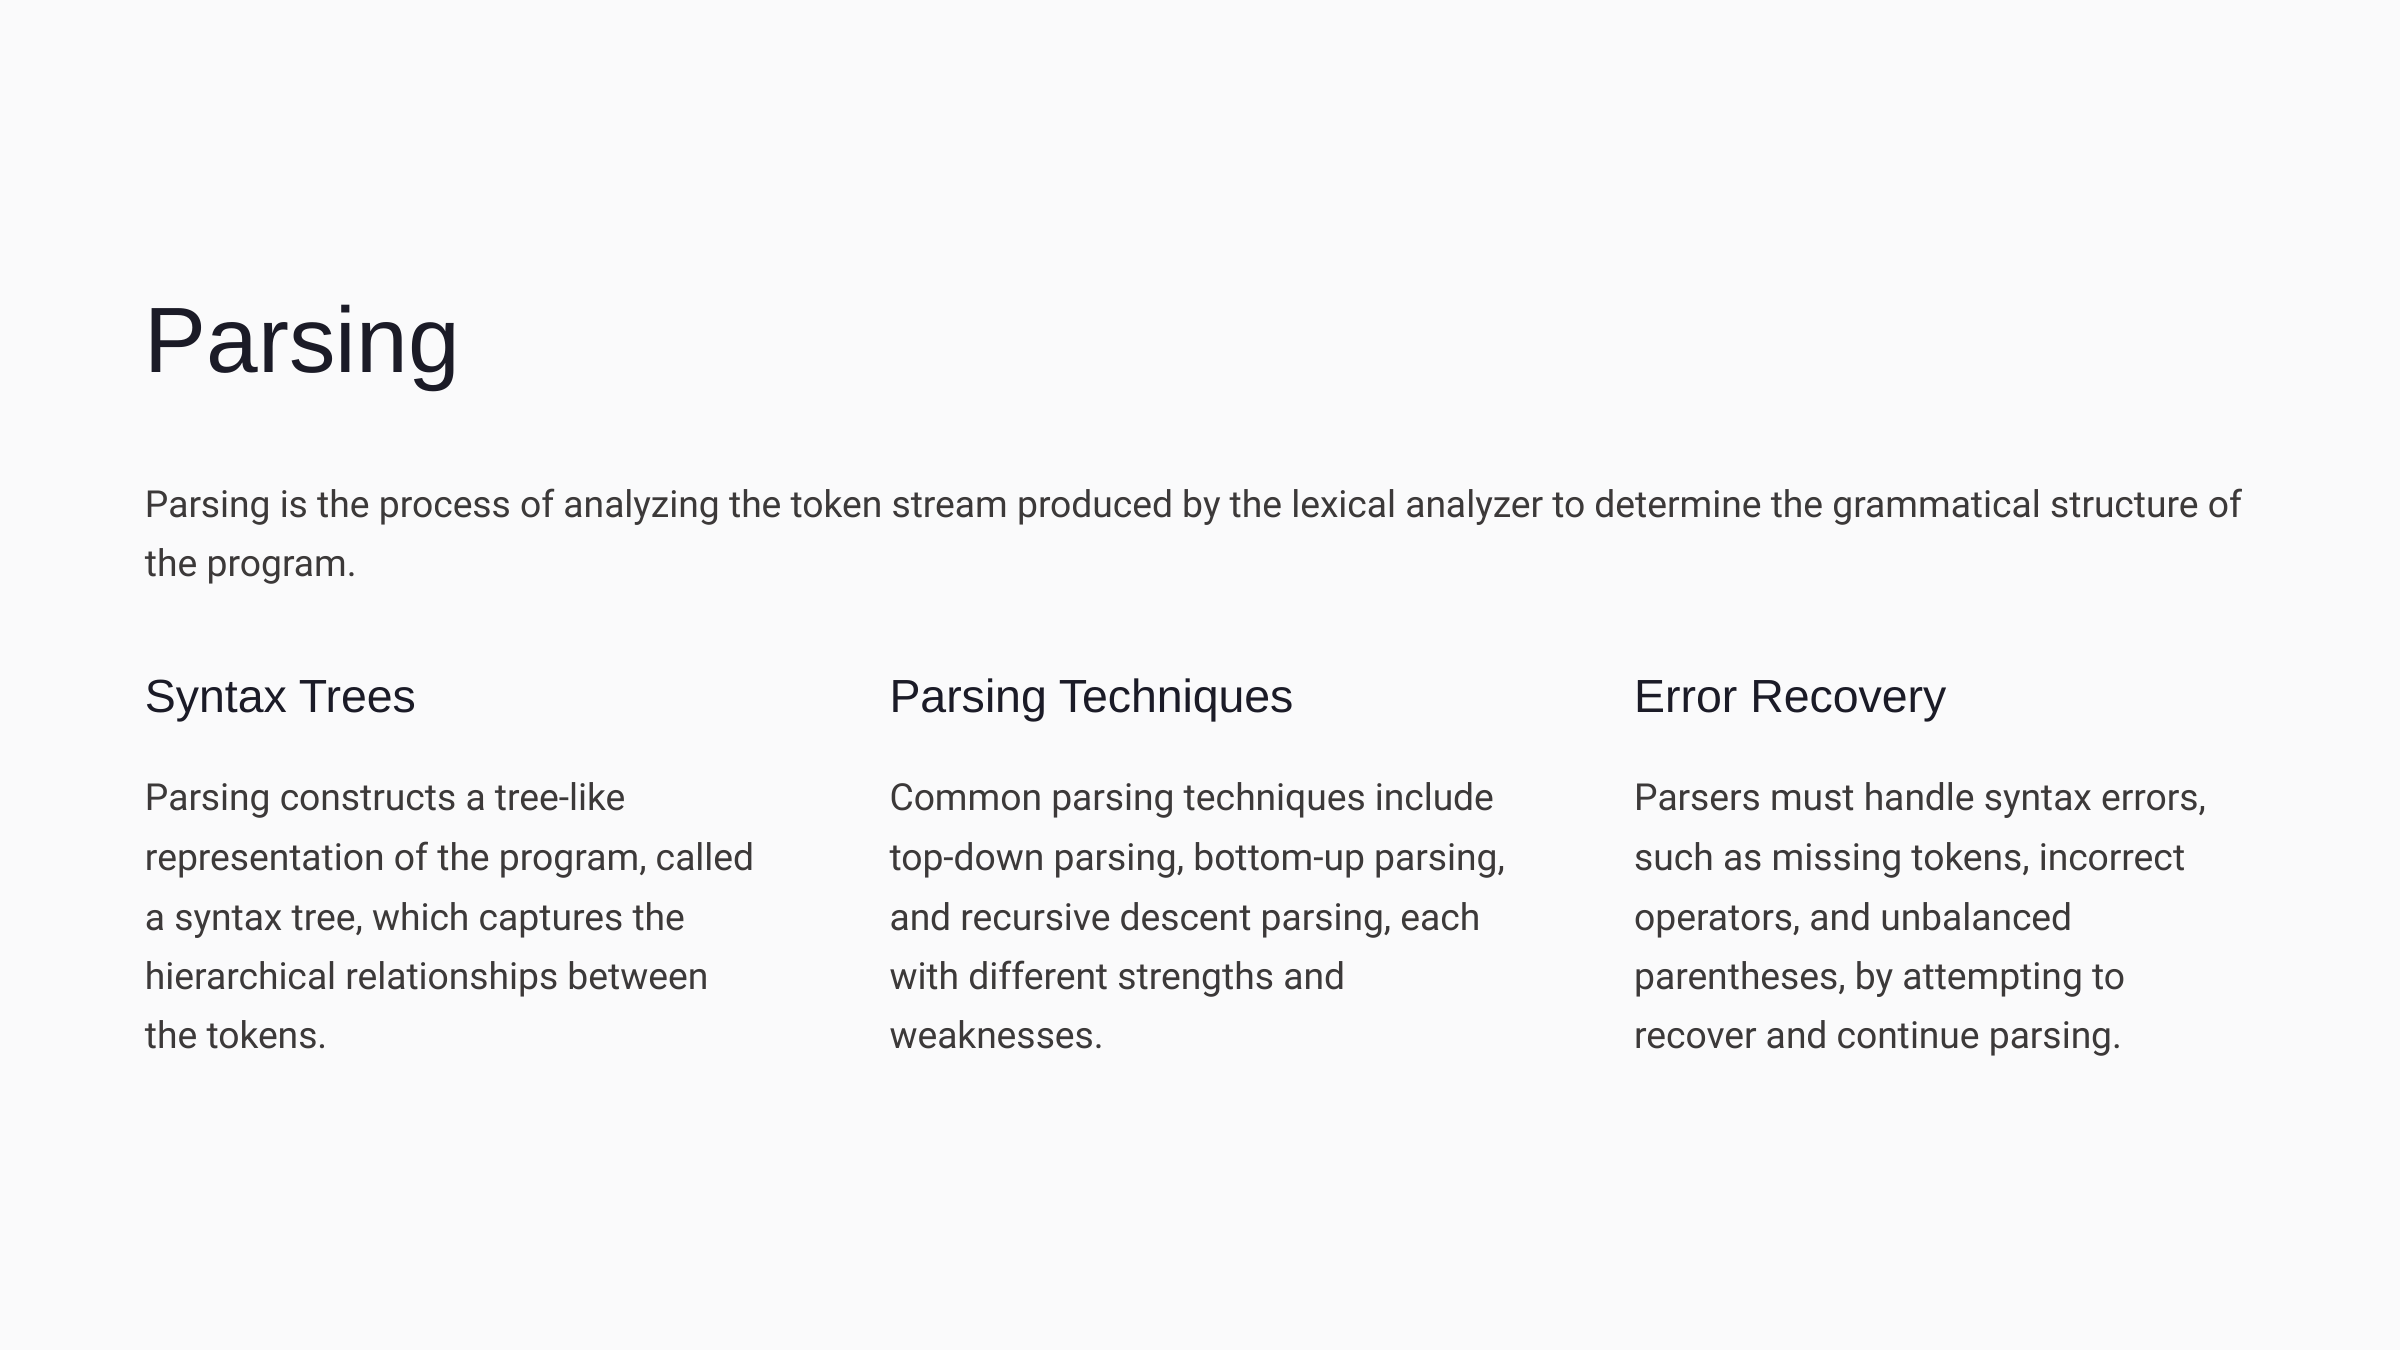

Parsing
Parsing is the process of analyzing the token stream produced by the lexical analyzer to determine the grammatical structure of the program.
Syntax Trees
Parsing Techniques
Error Recovery
Parsing constructs a tree-like representation of the program, called a syntax tree, which captures the hierarchical relationships between the tokens.
Common parsing techniques include top-down parsing, bottom-up parsing, and recursive descent parsing, each with different strengths and weaknesses.
Parsers must handle syntax errors, such as missing tokens, incorrect operators, and unbalanced parentheses, by attempting to recover and continue parsing.